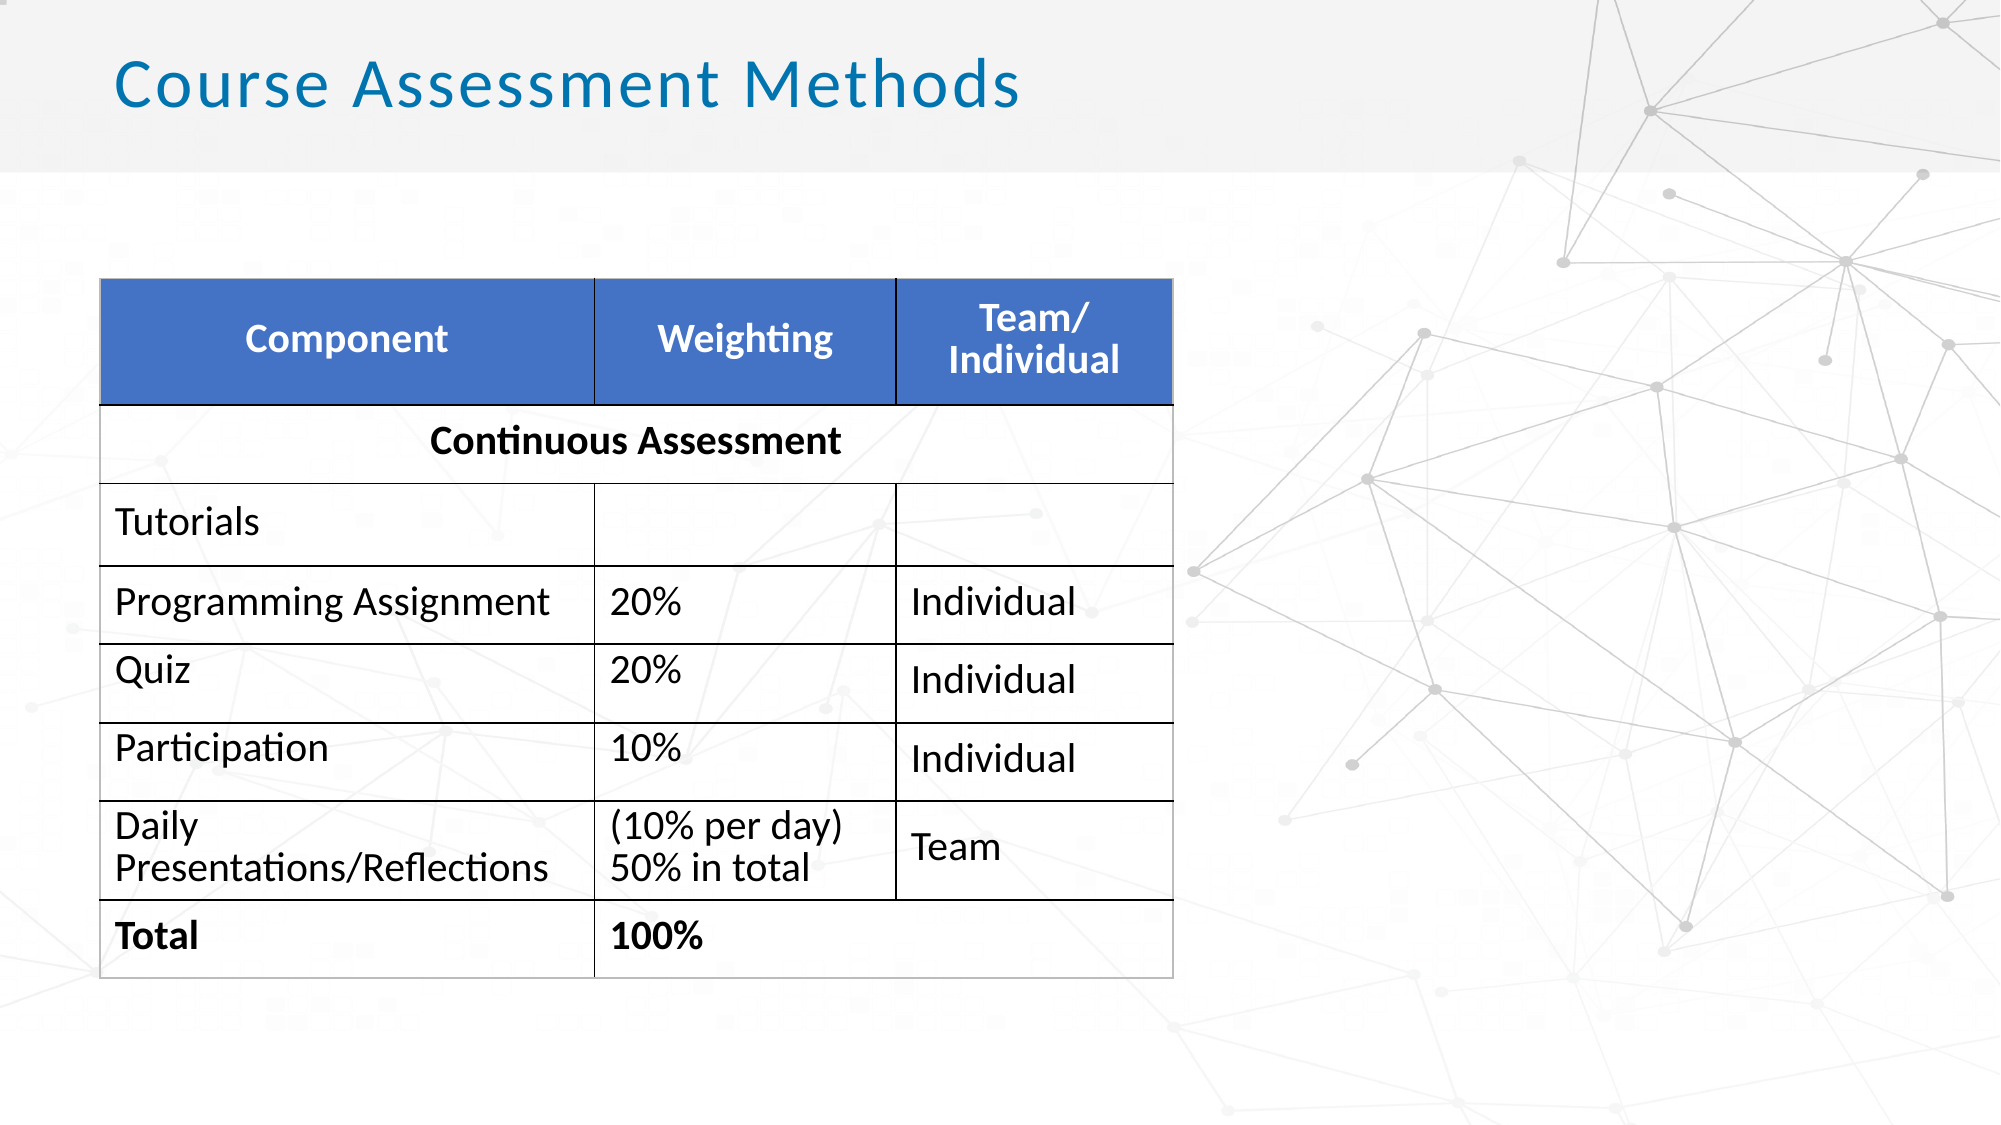

Course Assessment Methods
| Component | Weighting | Team/ Individual |
| --- | --- | --- |
| Continuous Assessment |  |  |
| Tutorials |  |  |
| Programming Assignment | 20% | Individual |
| Quiz | 20% | Individual |
| Participation | 10% | Individual |
| Daily Presentations/Reflections | (10% per day) 50% in total | Team |
| Total | 100% |  |